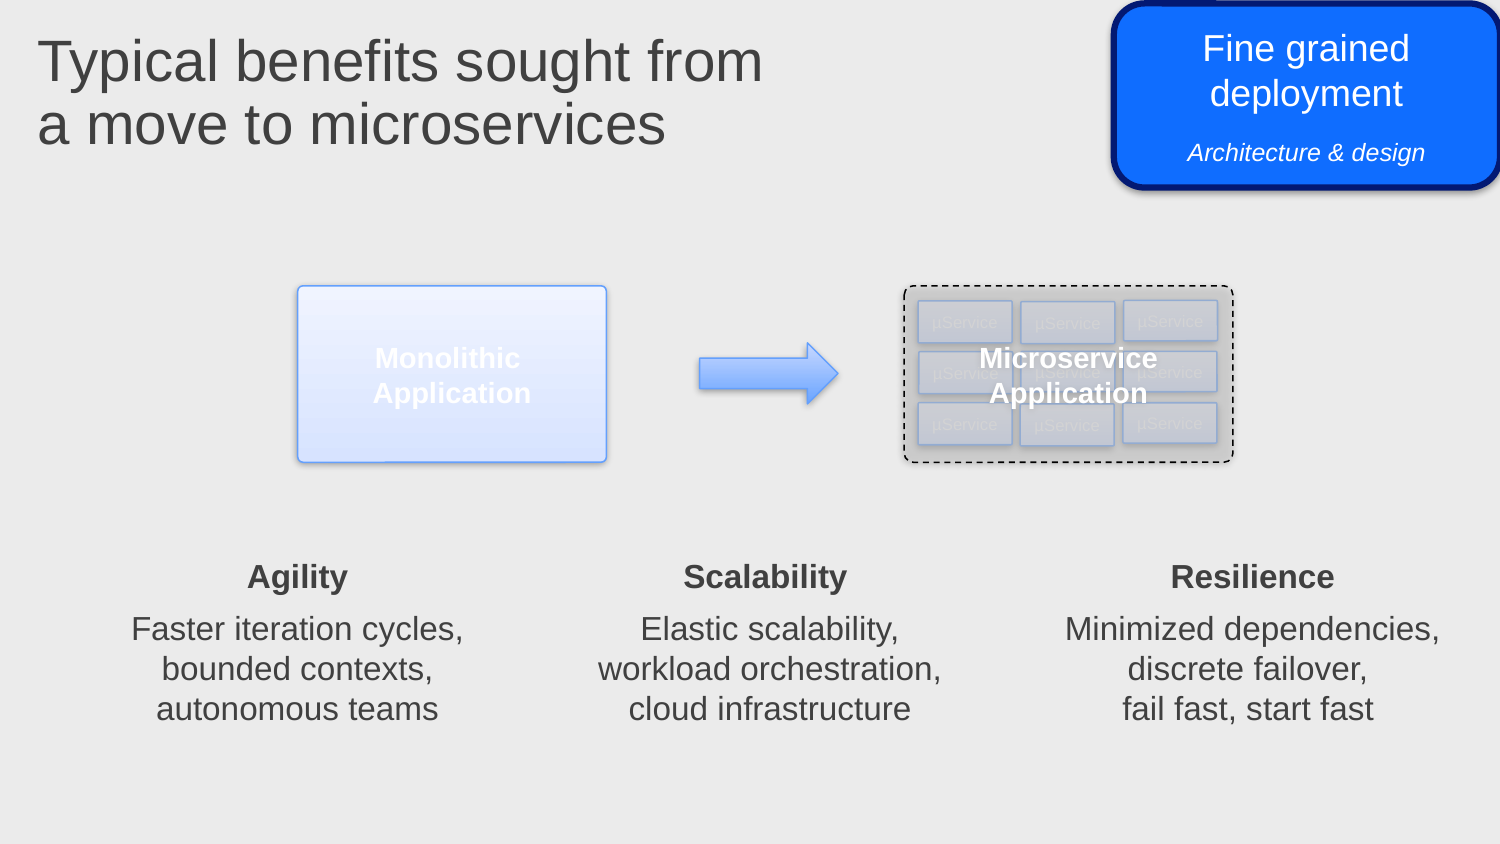

Architecture & design
Fine grained deployment
# Typical benefits sought from a move to microservices
Monolithic
Application
Microservice Application
µService
µService
µService

µService
µService
µService
µService
µService
µService
Agility
Faster iteration cycles, bounded contexts, autonomous teams
Resilience
Minimized dependencies, discrete failover,
fail fast, start fast
Scalability
Elastic scalability, workload orchestration, cloud infrastructure
4